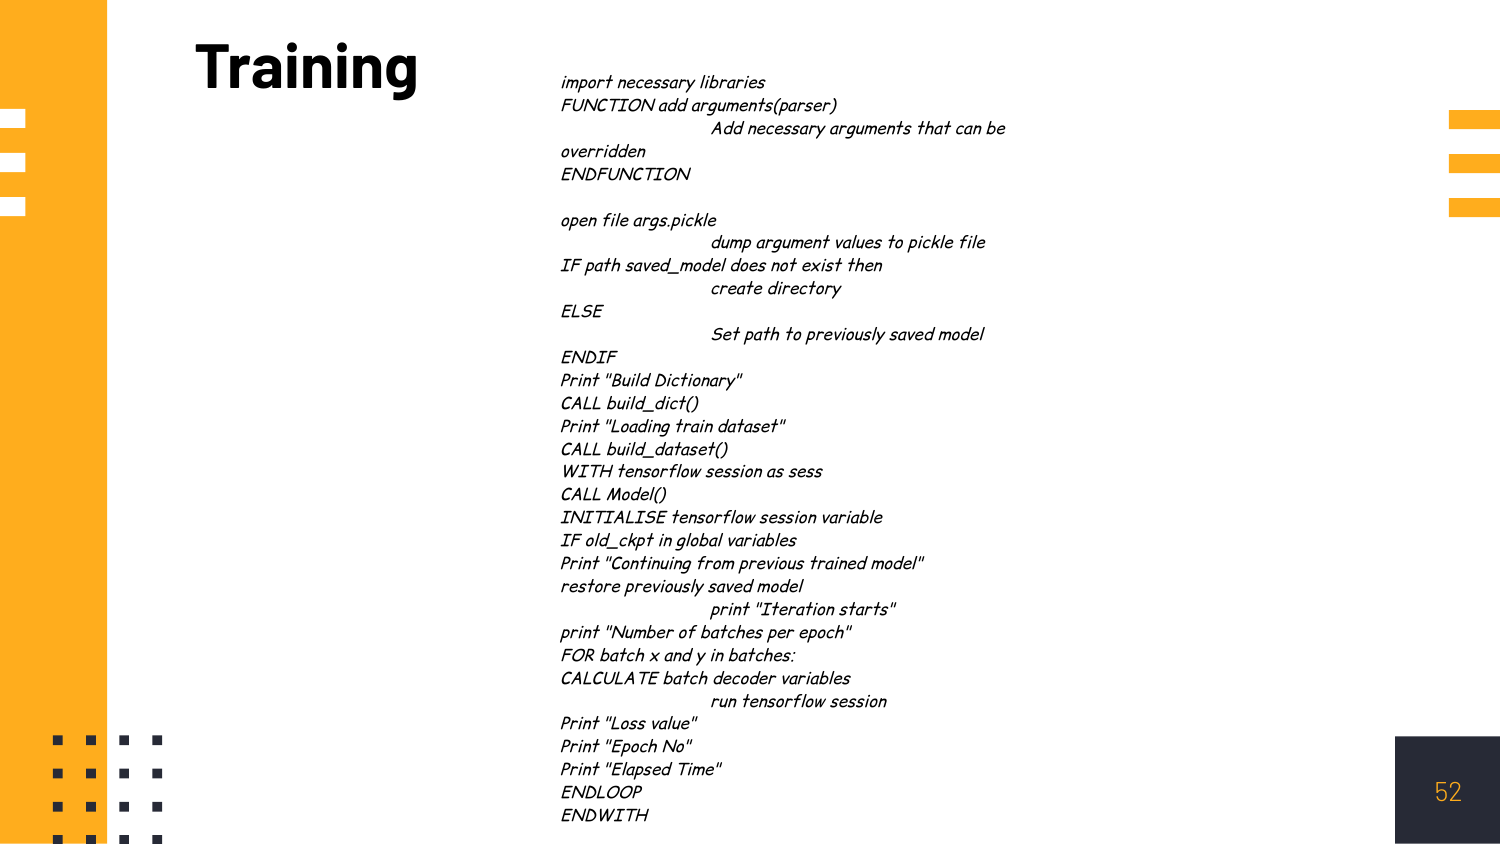

Training
import necessary libraries
FUNCTION add arguments(parser)
  	Add necessary arguments that can be overridden
ENDFUNCTION
open file args.pickle
  	dump argument values to pickle file
IF path saved_model does not exist then
  	create directory
ELSE
  	Set path to previously saved model
ENDIF
Print "Build Dictionary"
CALL build_dict()
Print "Loading train dataset"
CALL build_dataset()
WITH tensorflow session as sess
CALL Model()
INITIALISE tensorflow session variable
IF old_ckpt in global variables
Print "Continuing from previous trained model"
restore previously saved model
  	print "Iteration starts"
print "Number of batches per epoch"
FOR batch x and y in batches:
CALCULATE batch decoder variables
  	run tensorflow session
Print "Loss value"
Print "Epoch No"
Print "Elapsed Time"
ENDLOOP
ENDWITH
52